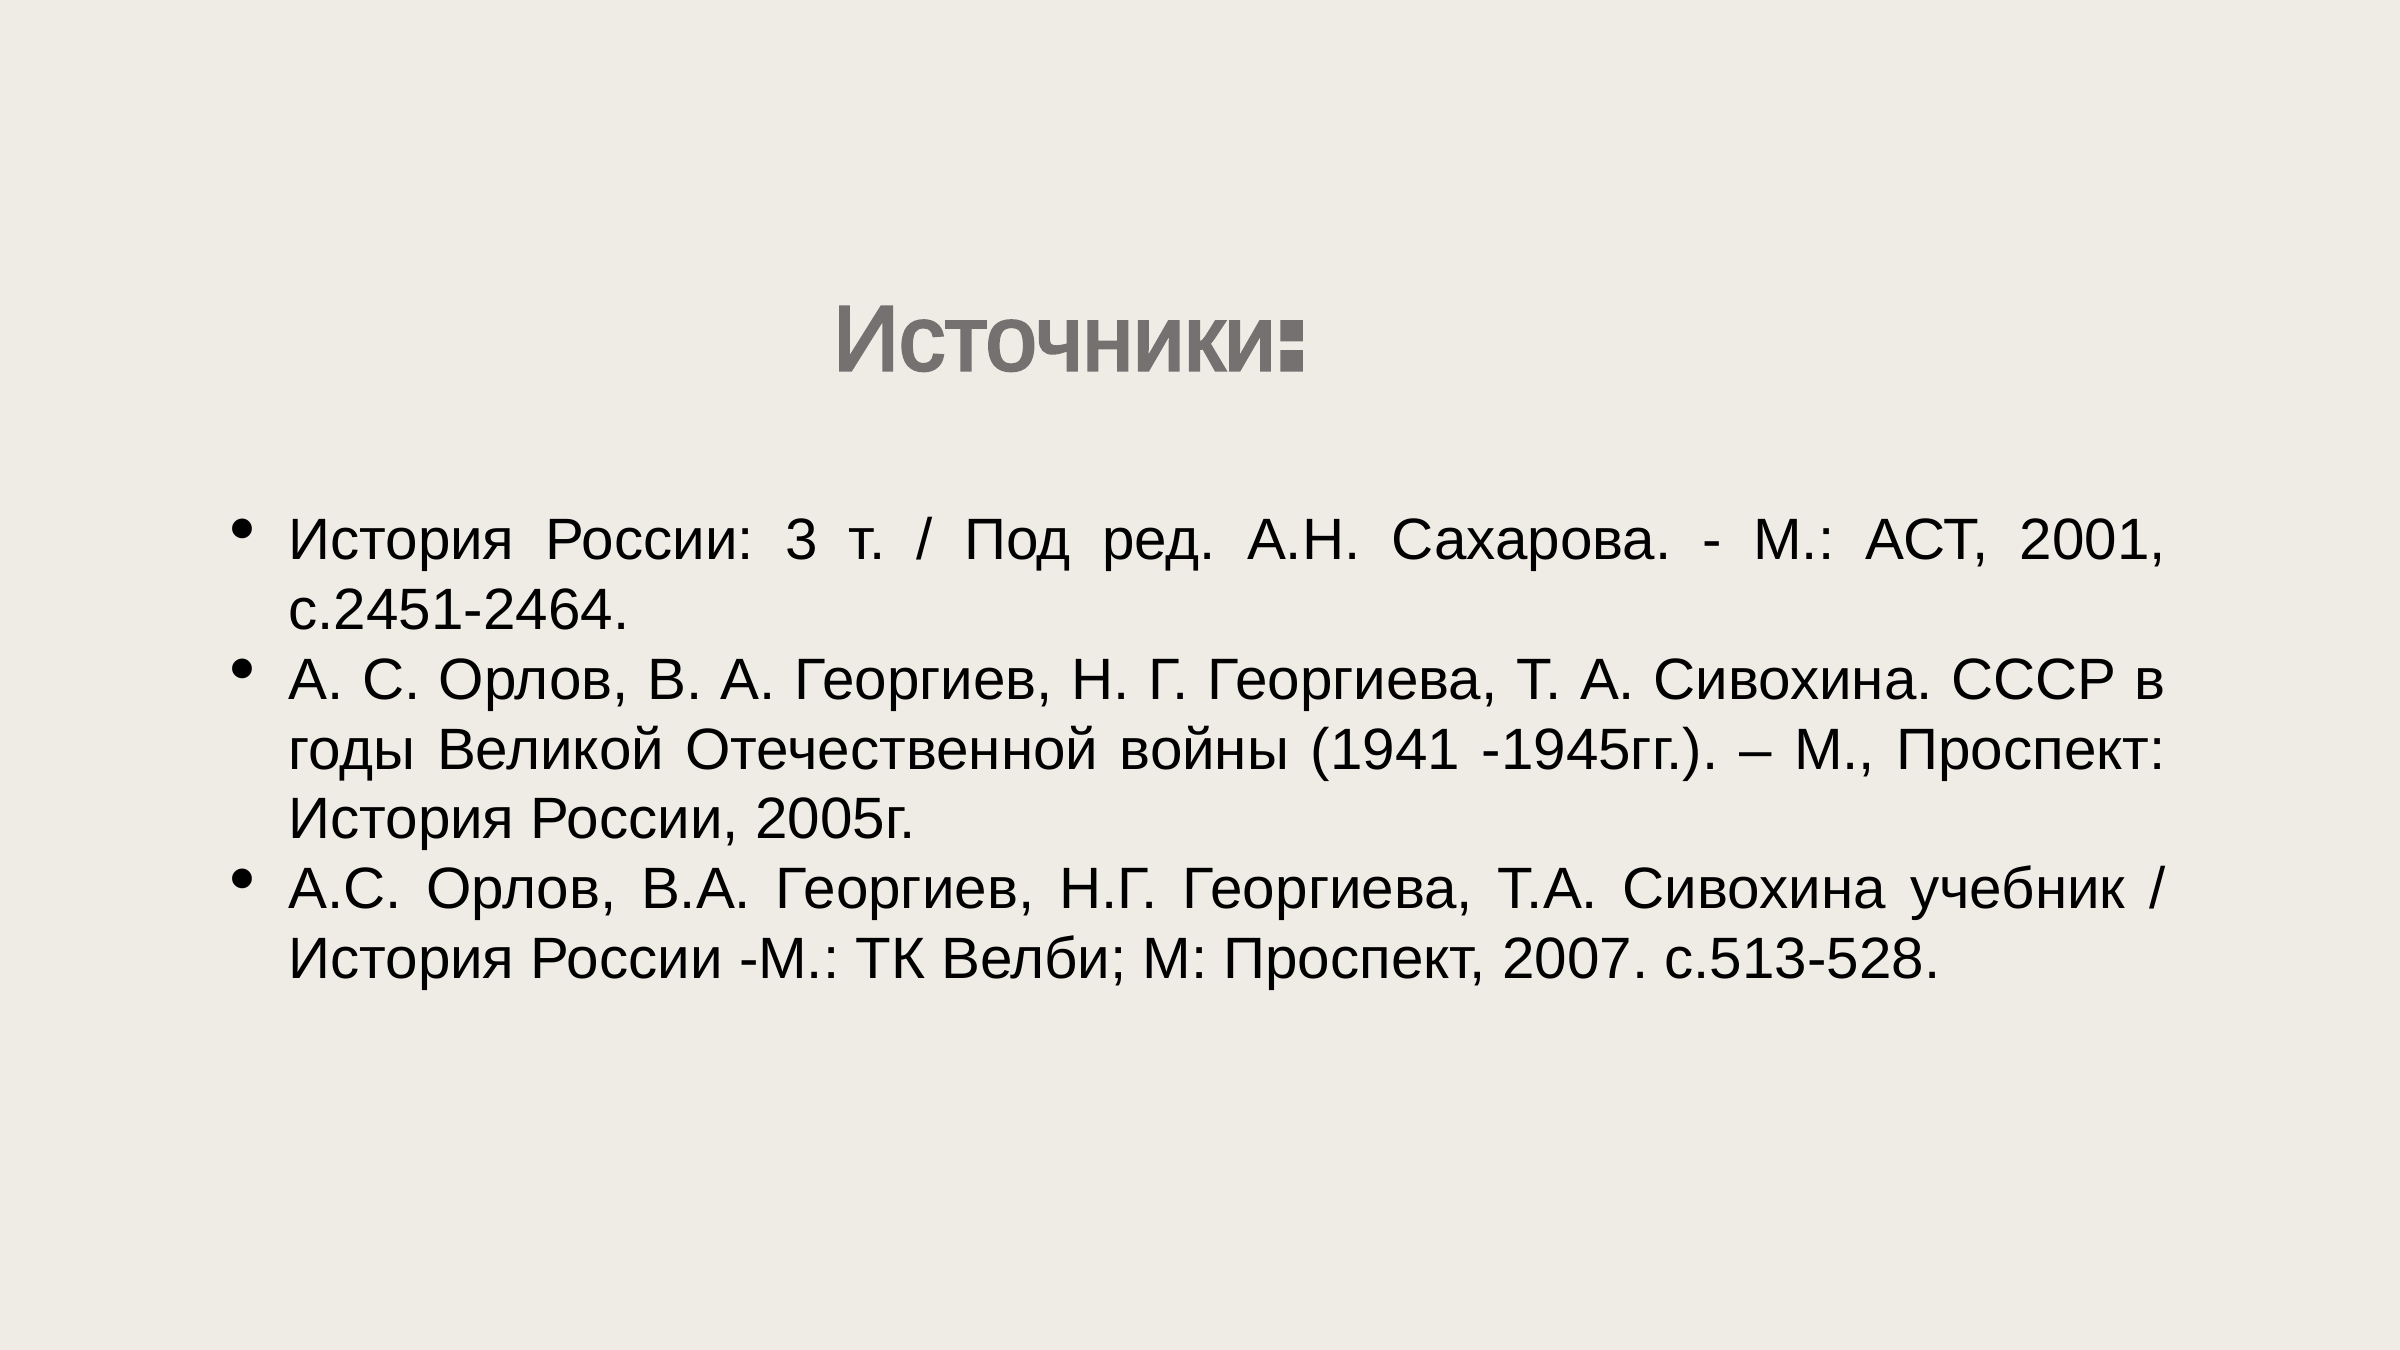

Источники:
История России: 3 т. / Под ред. А.Н. Сахарова. - М.: АСТ, 2001, с.2451-2464.
А. С. Орлов, В. А. Георгиев, Н. Г. Георгиева, Т. А. Сивохина. СССР в годы Великой Отечественной войны (1941 -1945гг.). – М., Проспект: История России, 2005г.
А.С. Орлов, В.А. Георгиев, Н.Г. Георгиева, Т.А. Сивохина учебник / История России -М.: ТК Велби; М: Проспект, 2007. с.513-528.